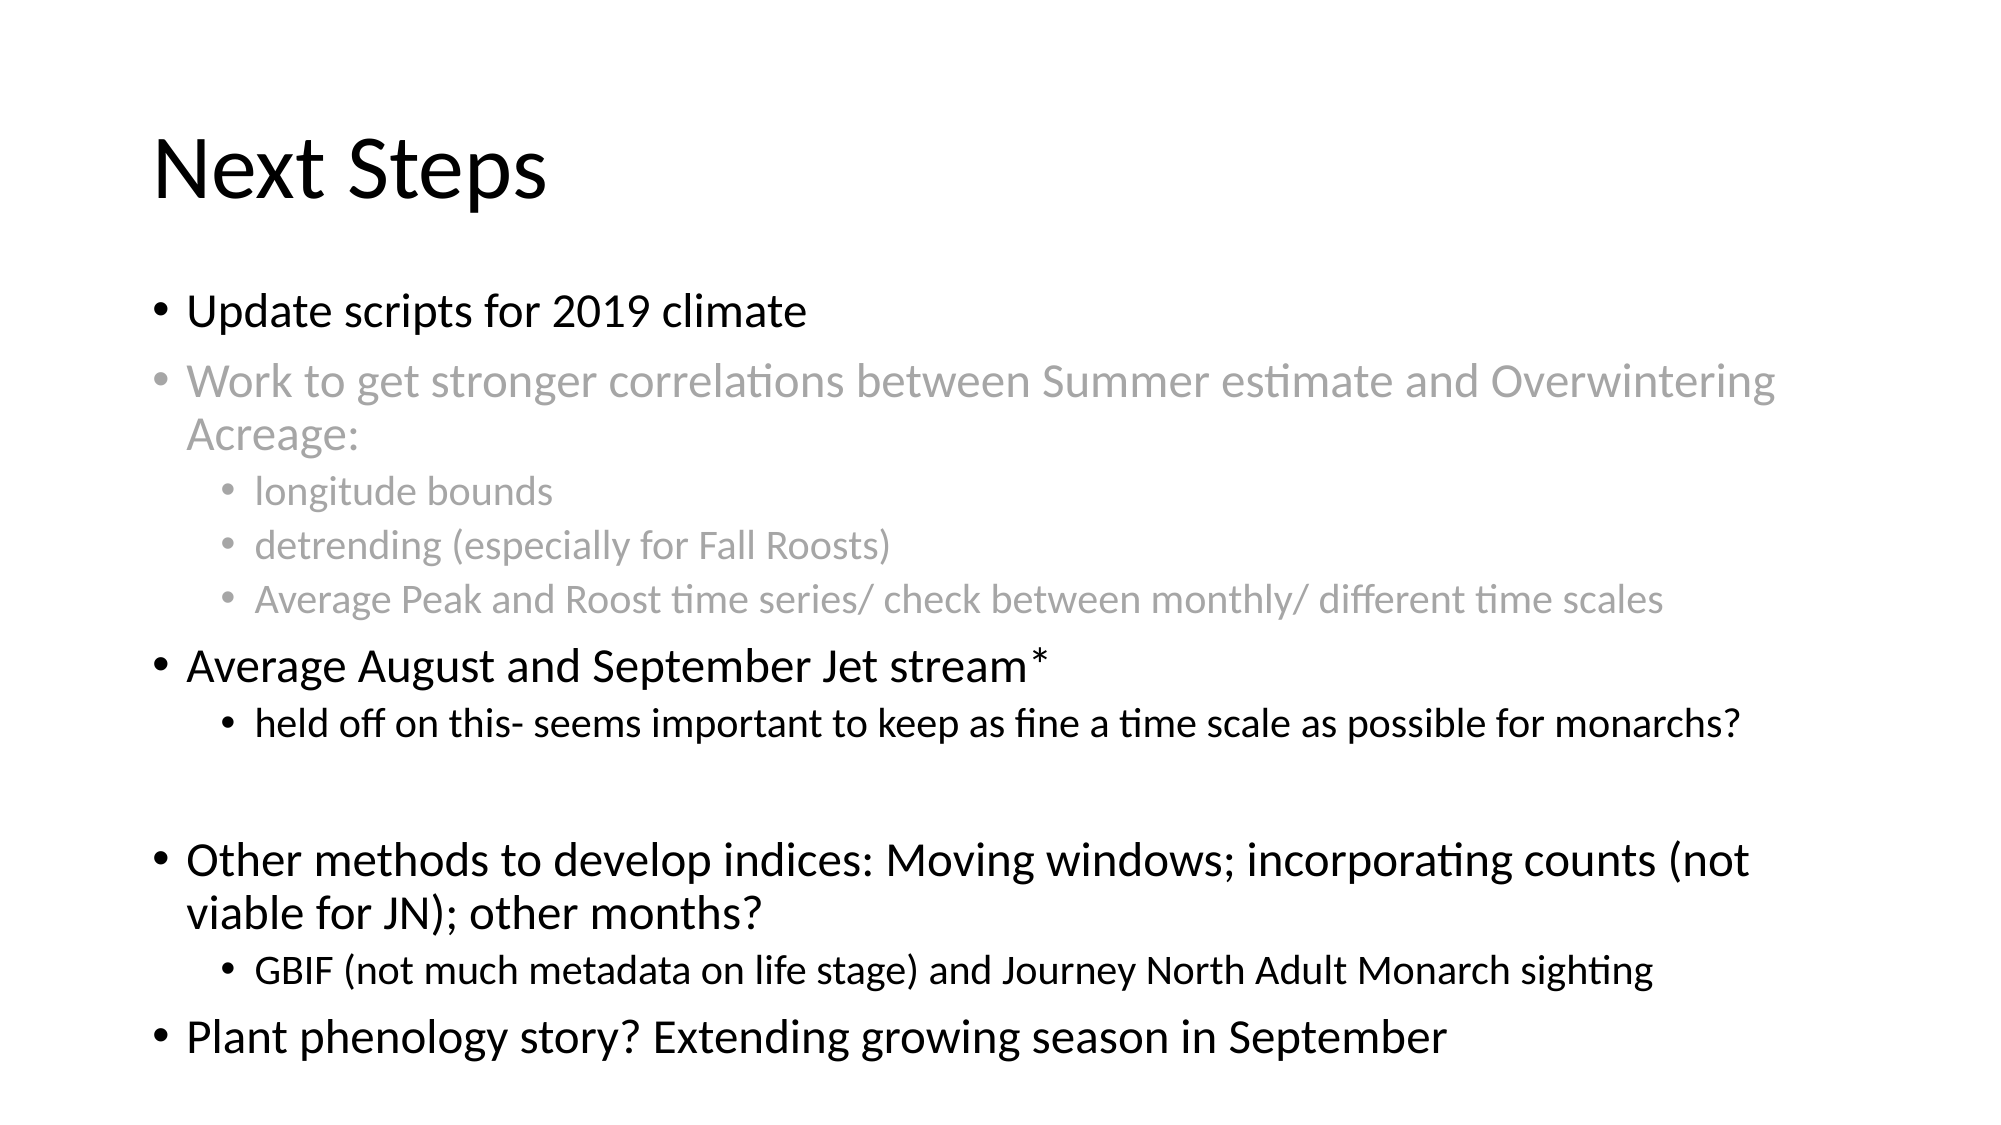

# Next Steps
Update scripts for 2019 climate
Work to get stronger correlations between Summer estimate and Overwintering Acreage:
longitude bounds
detrending (especially for Fall Roosts)
Average Peak and Roost time series/ check between monthly/ different time scales
Average August and September Jet stream*
held off on this- seems important to keep as fine a time scale as possible for monarchs?

Other methods to develop indices: Moving windows; incorporating counts (not viable for JN); other months?
GBIF (not much metadata on life stage) and Journey North Adult Monarch sighting
Plant phenology story? Extending growing season in September